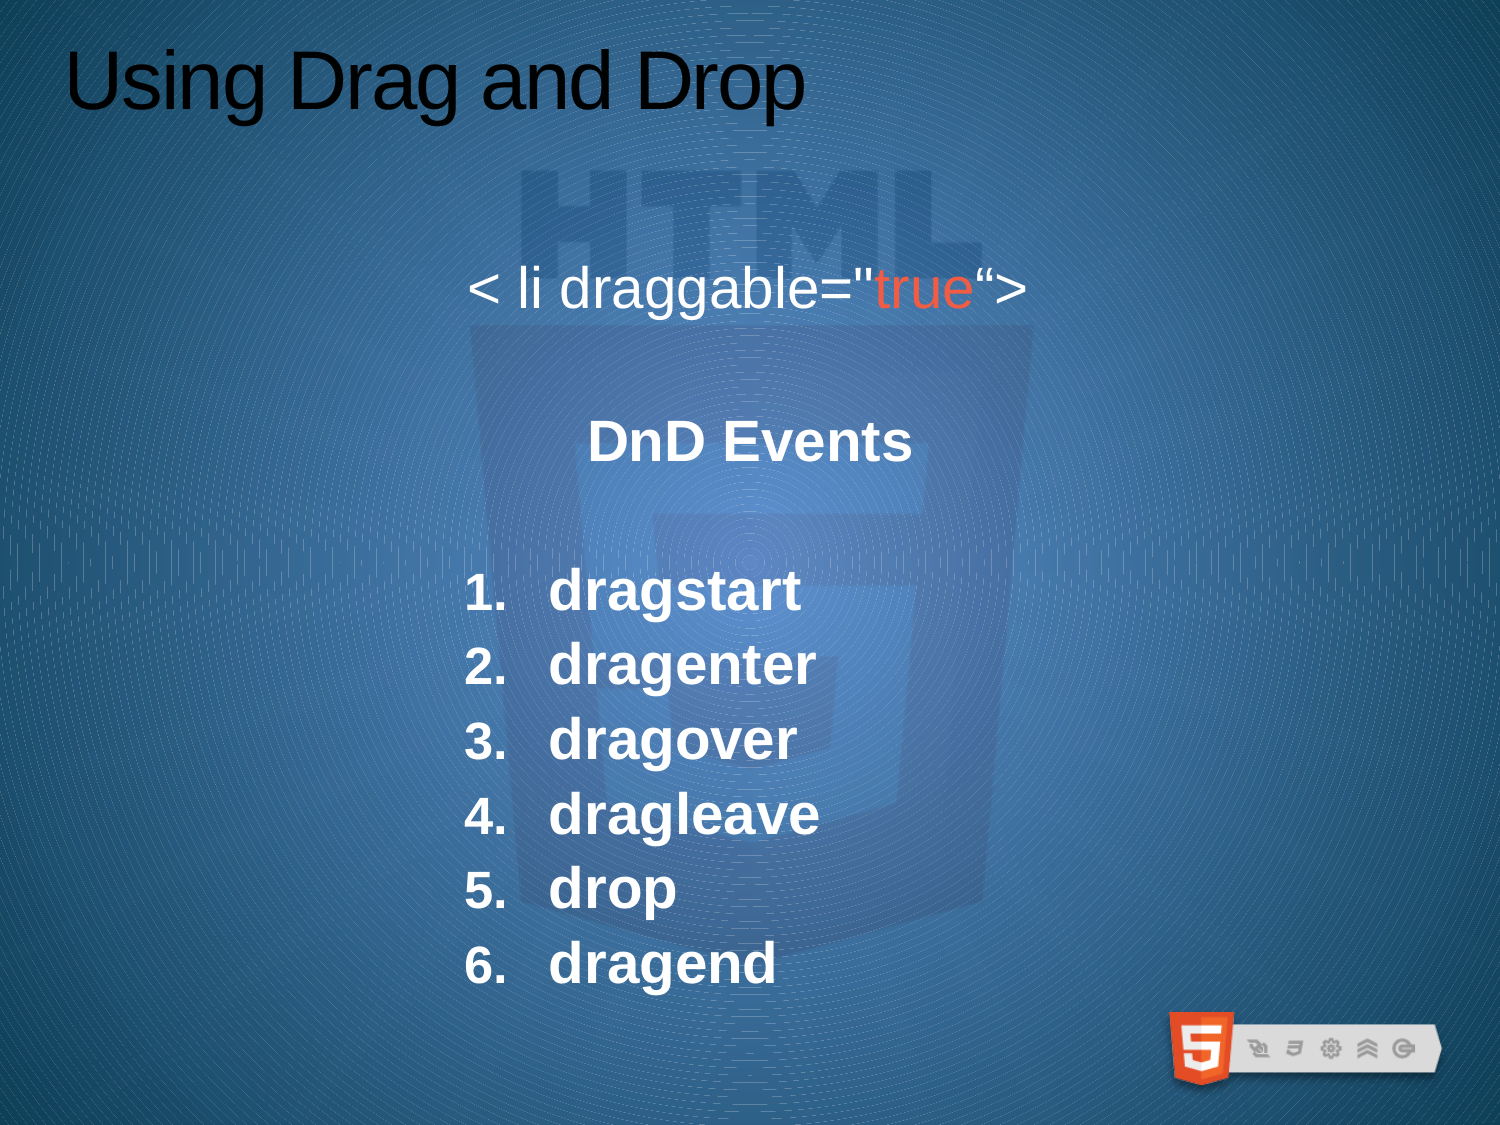

# Using Drag and Drop
< li draggable="true“>
DnD Events

dragstart
dragenter
dragover
dragleave
drop
dragend